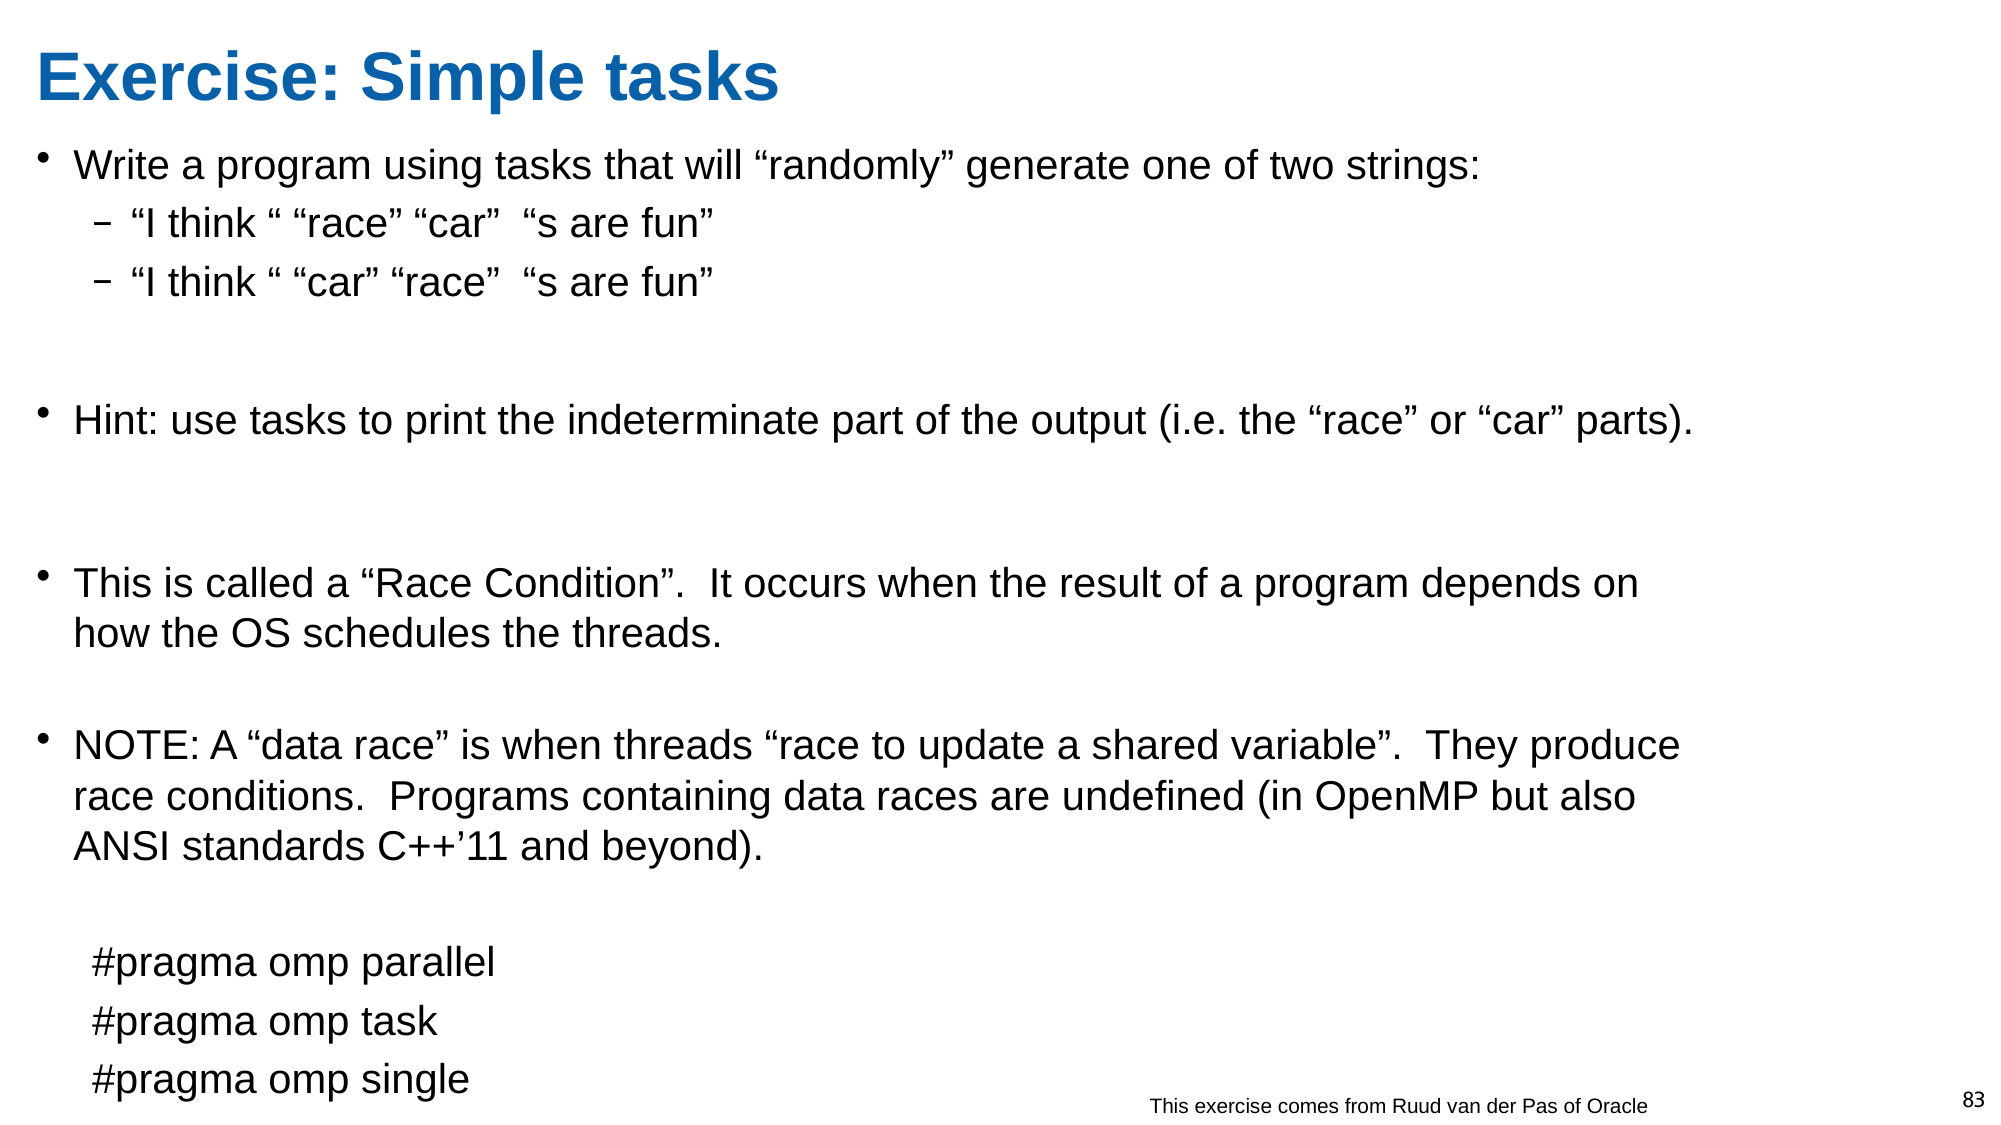

# Exercise: Simple tasks
Write a program using tasks that will “randomly” generate one of two strings:
“I think “ “race” “car”  “s are fun”
“I think “ “car” “race”  “s are fun”

Hint: use tasks to print the indeterminate part of the output (i.e. the “race” or “car” parts).

This is called a “Race Condition”.  It occurs when the result of a program depends on how the OS schedules the threads.

NOTE: A “data race” is when threads “race to update a shared variable”.  They produce race conditions.  Programs containing data races are undefined (in OpenMP but also ANSI standards C++’11 and beyond).

#pragma omp parallel
#pragma omp task
#pragma omp single
83
This exercise comes from Ruud van der Pas of Oracle